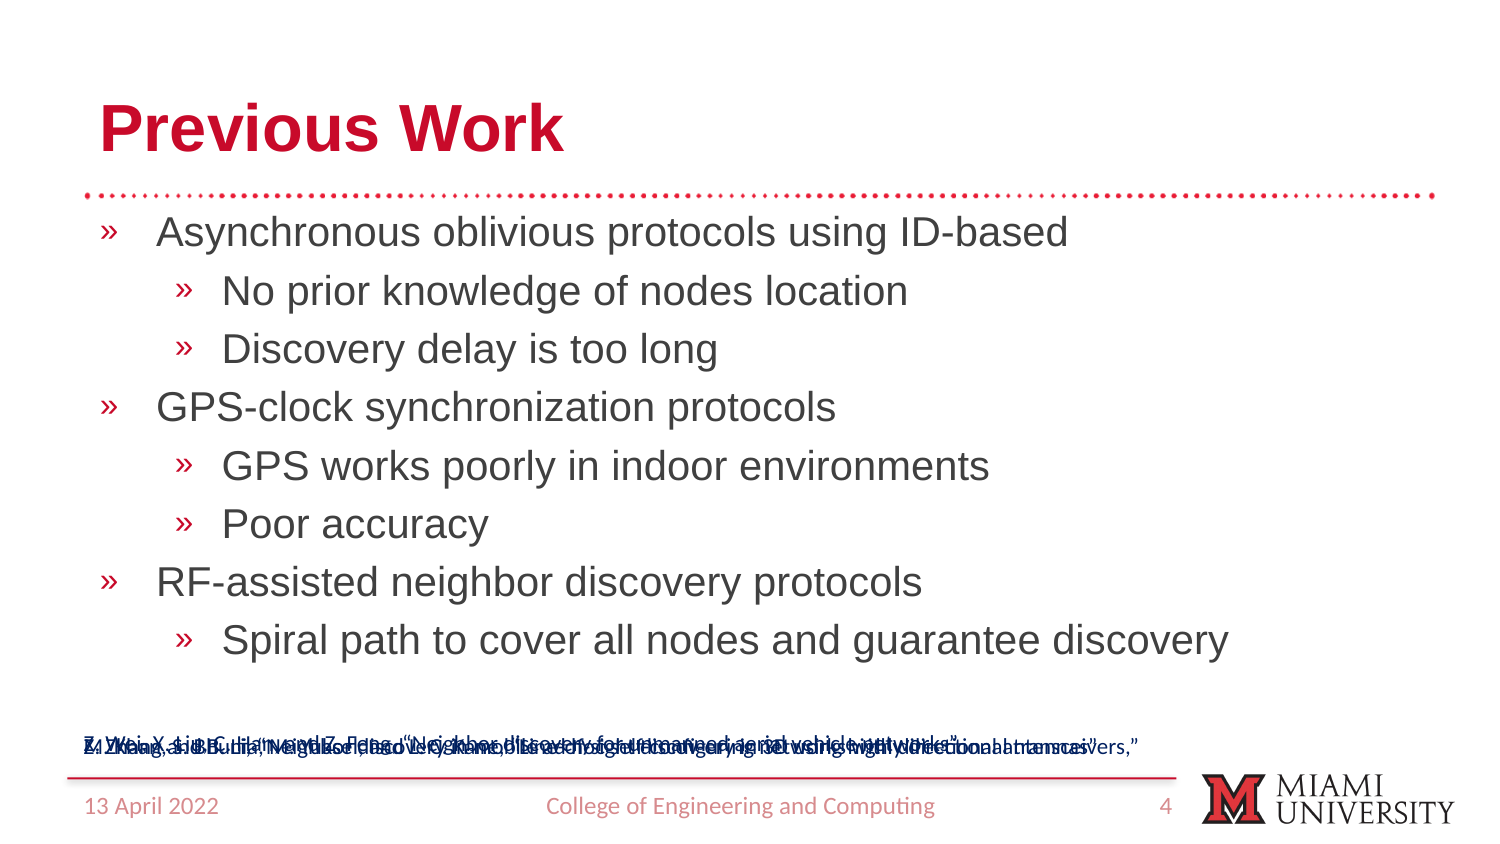

Previous Work
Asynchronous oblivious protocols using ID-based
No prior knowledge of nodes location
Discovery delay is too long
GPS-clock synchronization protocols
GPS works poorly in indoor environments
Poor accuracy
RF-assisted neighbor discovery protocols
Spiral path to cover all nodes and guarantee discovery
Z. Wei, X. Liu, C. Han, and Z. Feng, “Neighbor discovery for unmanned aerial vehicle networks”
Z. Zhang and B. Li, “Neighbor discovery in mobile ad hoc self-configuring networks with directional antennas”
M. Khan, S. Bhunia, M. Yuksel, and L. C. Kane, “Line-of-sight discov-ery in 3D using highly directional transceivers,”
13 April 2022
College of Engineering and Computing
4